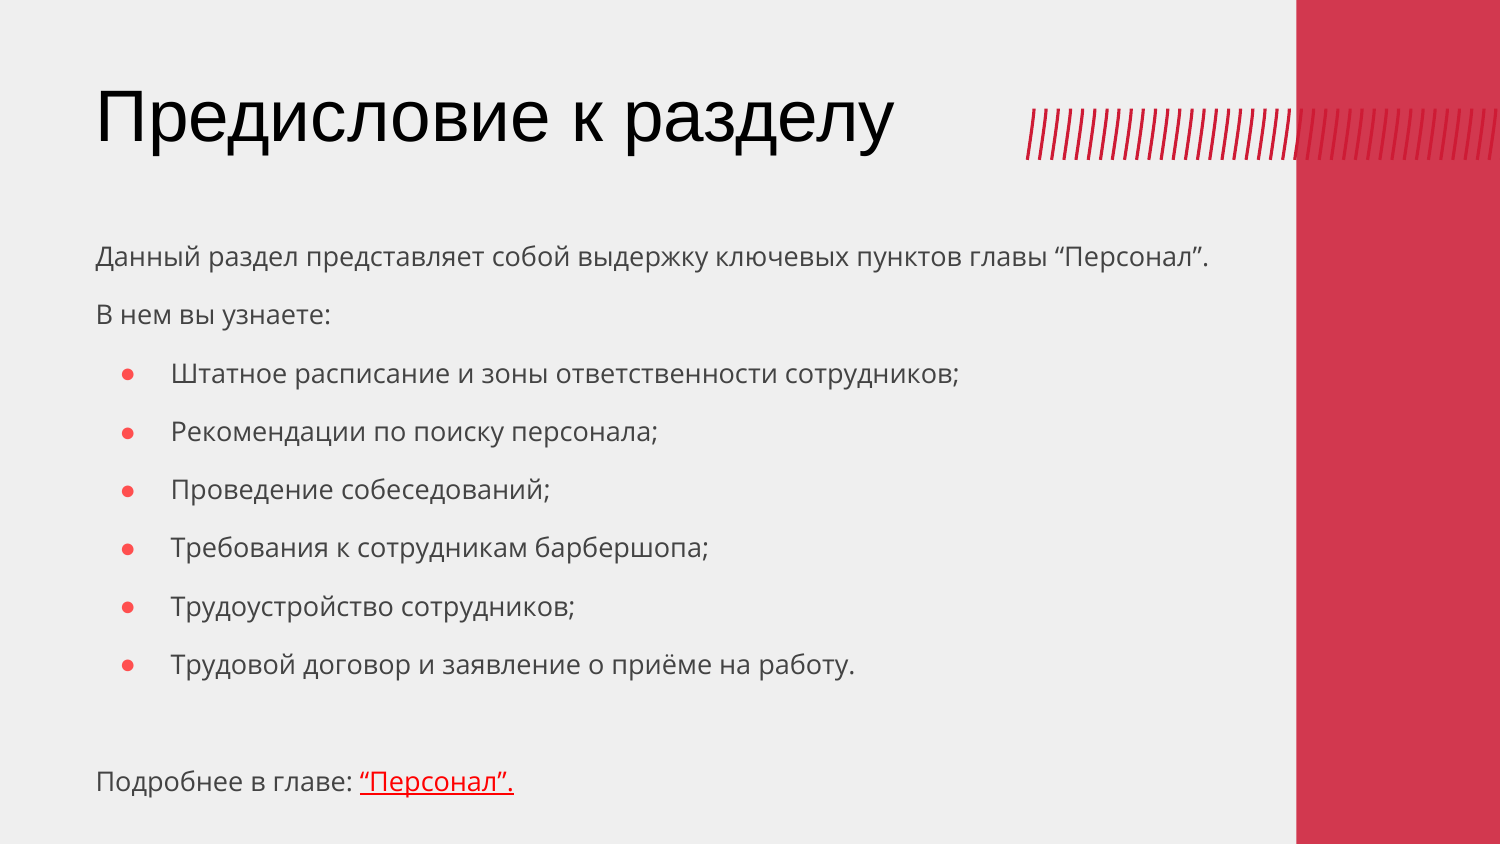

# Предисловие к разделу
Данный раздел представляет собой выдержку ключевых пунктов главы “Персонал”.
В нем вы узнаете:
Штатное расписание и зоны ответственности сотрудников;
Рекомендации по поиску персонала;
Проведение собеседований;
Требования к сотрудникам барбершопа;
Трудоустройство сотрудников;
Трудовой договор и заявление о приёме на работу.

Подробнее в главе: “Персонал”.